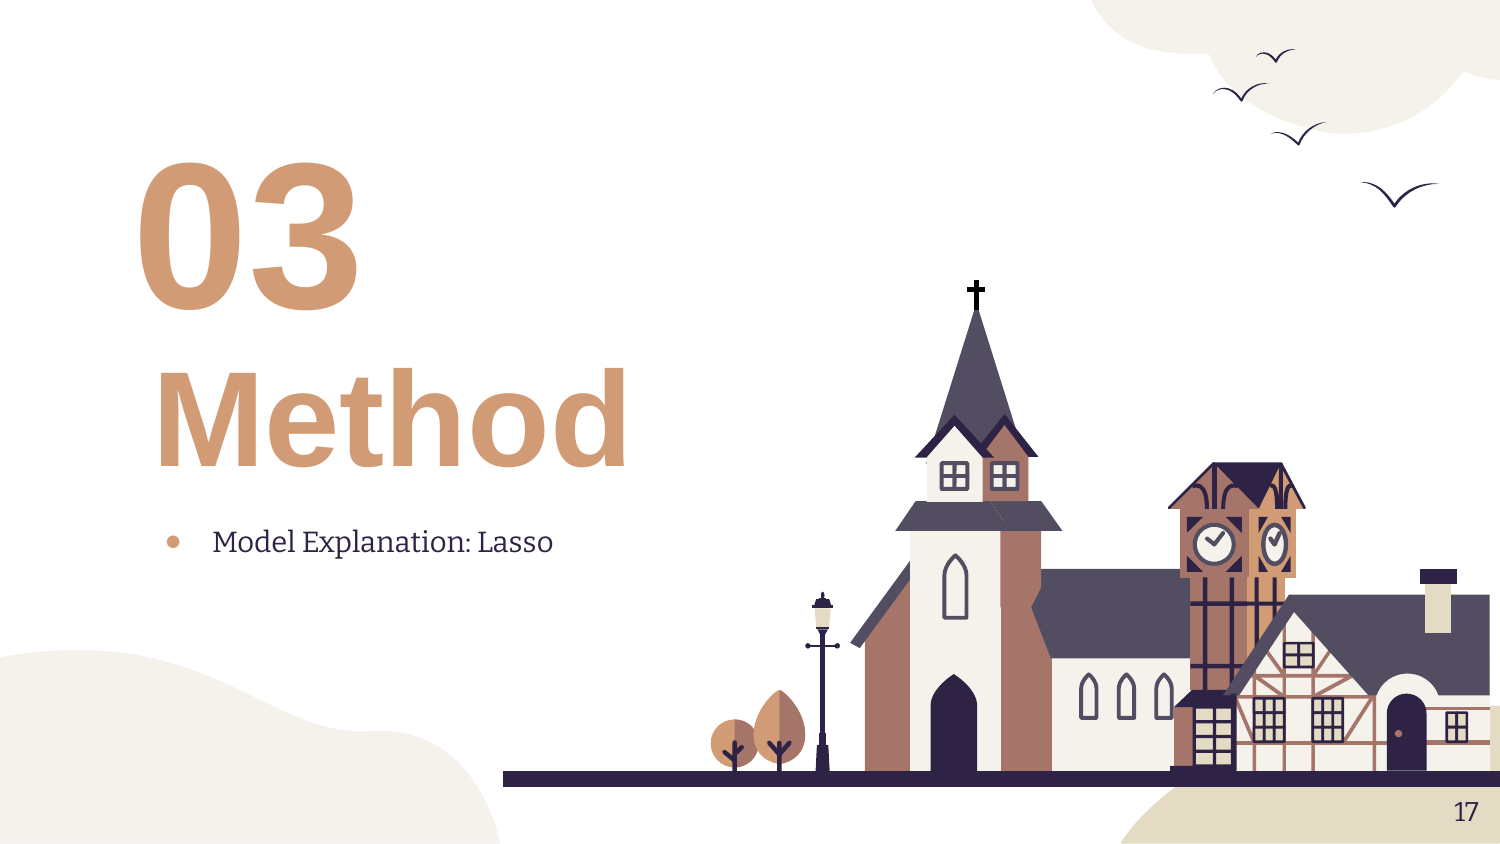

03

# Method

Model Explanation: Lasso

17